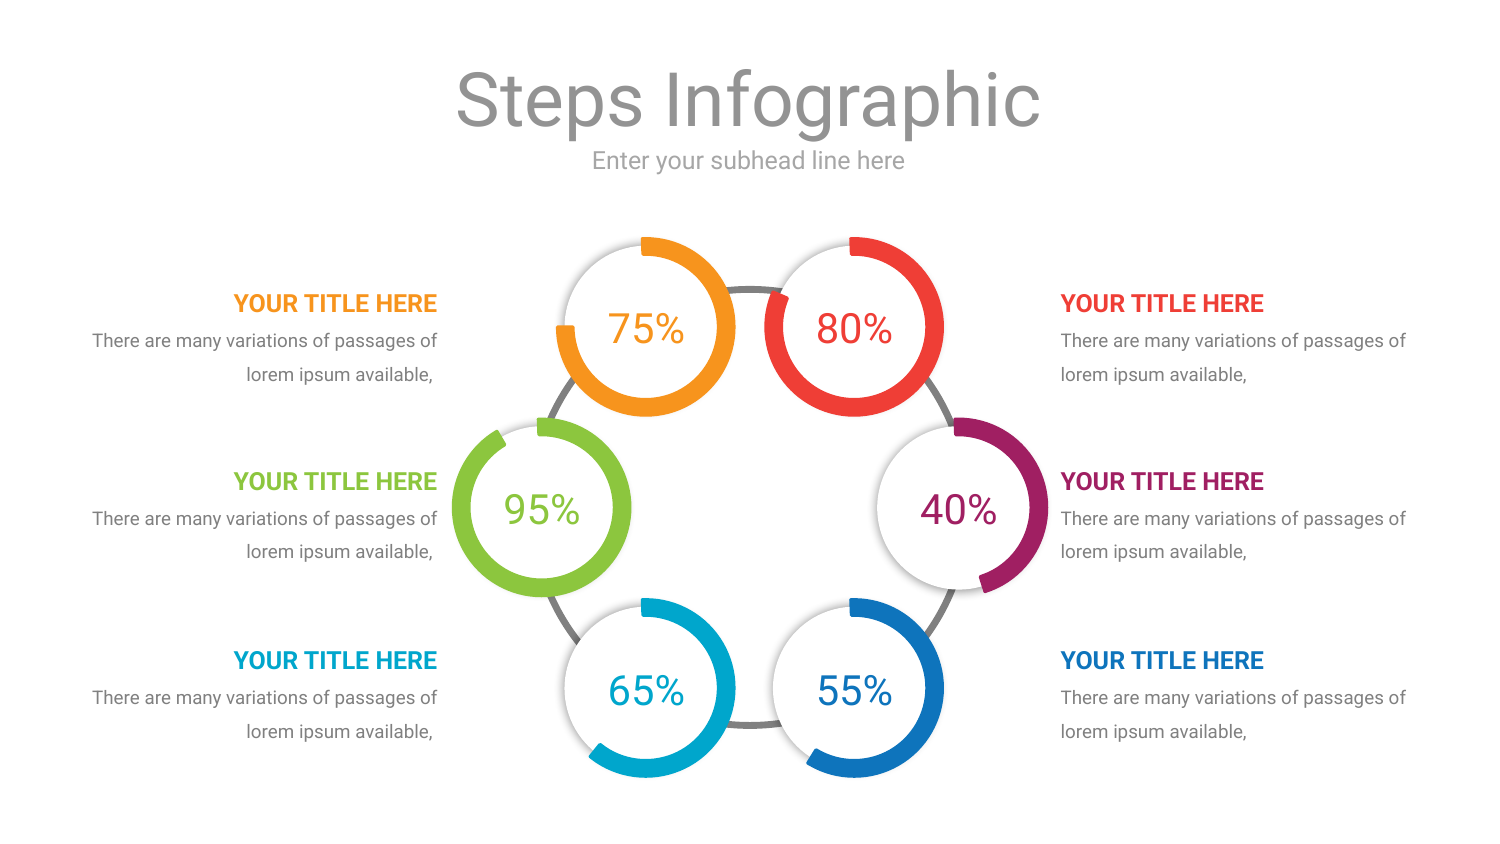

# Steps Infographic
Enter your subhead line here

75%

80%
YOUR TITLE HERE
There are many variations of passages of lorem ipsum available,
YOUR TITLE HERE
There are many variations of passages of lorem ipsum available,

95%

40%
YOUR TITLE HERE
There are many variations of passages of lorem ipsum available,
YOUR TITLE HERE
There are many variations of passages of lorem ipsum available,

65%

55%
YOUR TITLE HERE
There are many variations of passages of lorem ipsum available,
YOUR TITLE HERE
There are many variations of passages of lorem ipsum available,